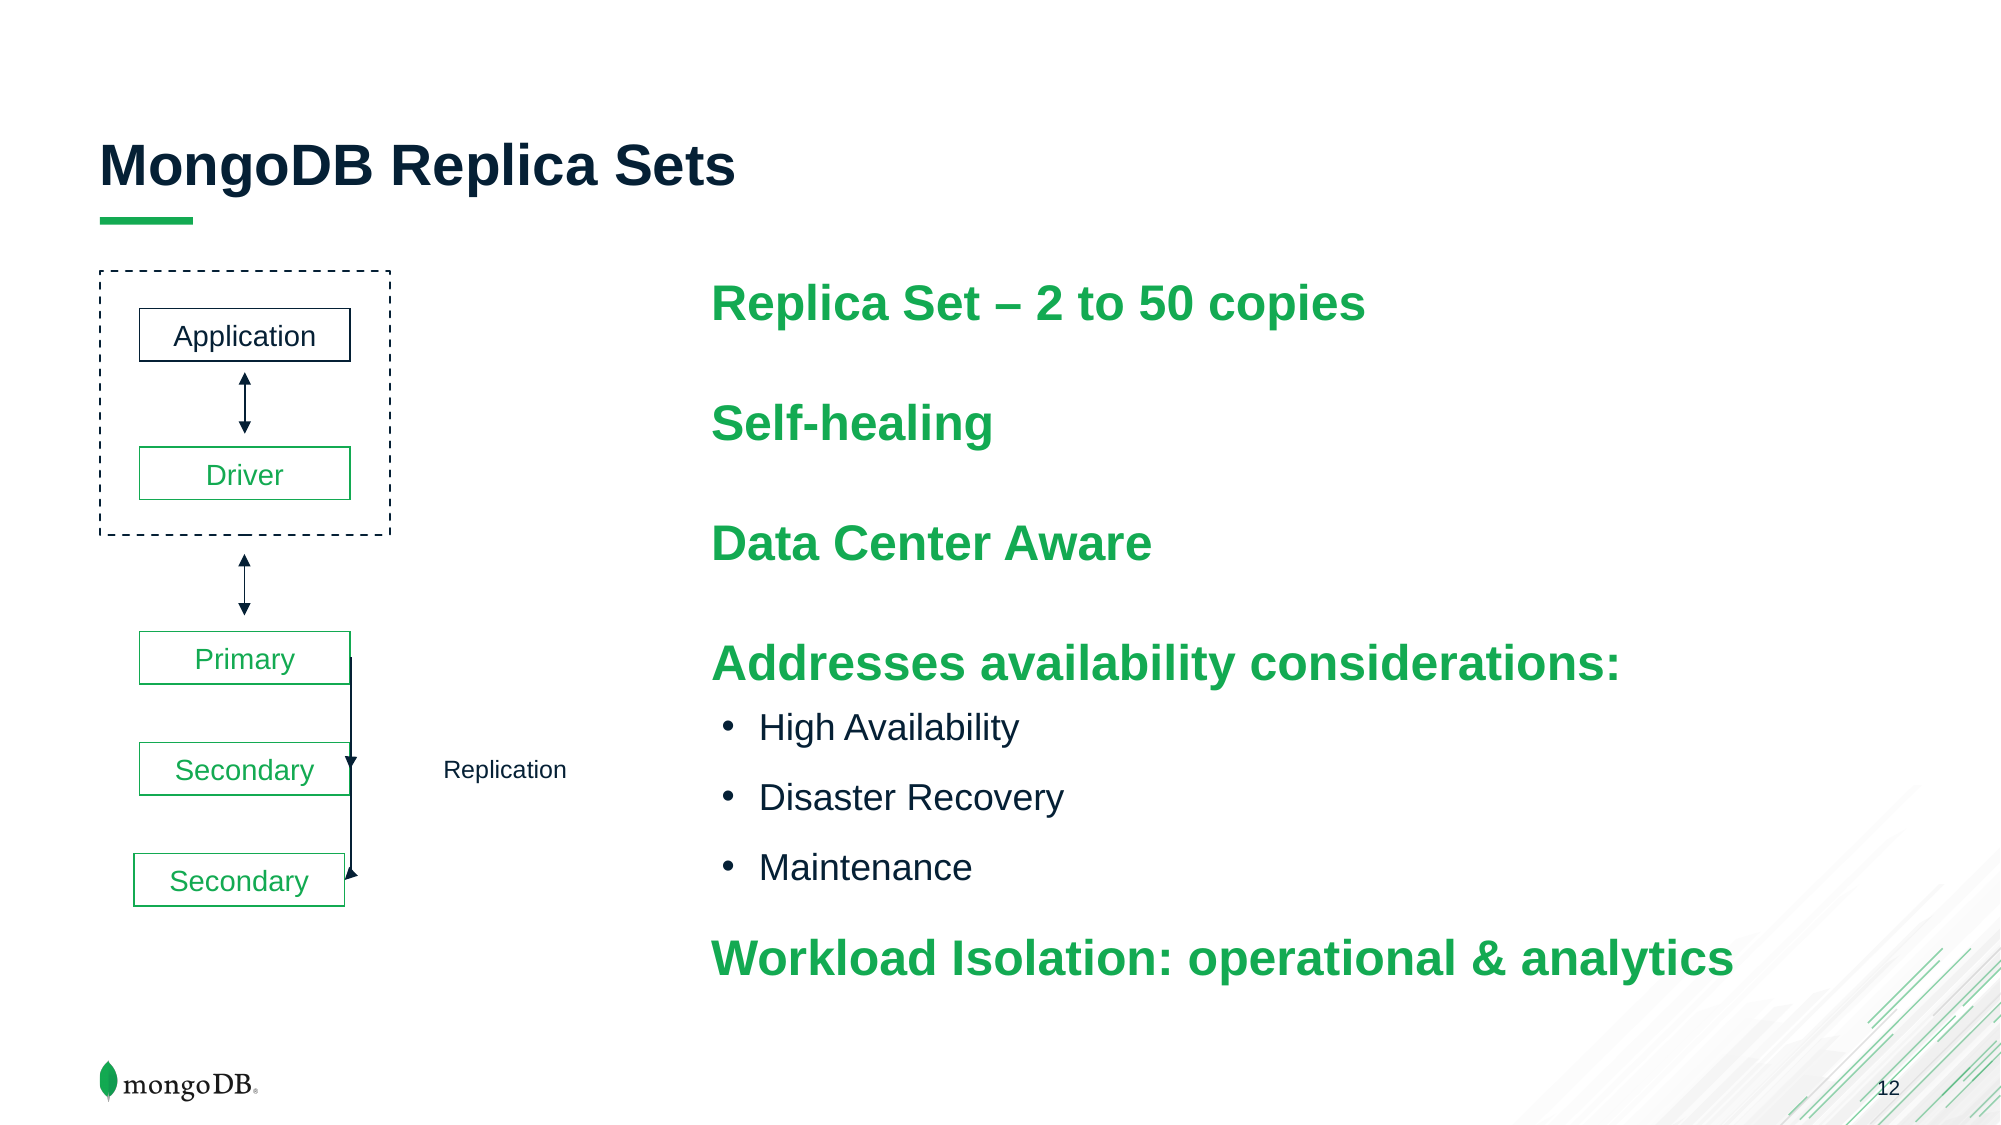

# MongoDB Replica Sets
Replica Set – 2 to 50 copies

Self-healing

Data Center Aware

Addresses availability considerations:
High Availability
Disaster Recovery
Maintenance
Workload Isolation: operational & analytics

Application
Driver
Primary
Replication
Secondary
Secondary